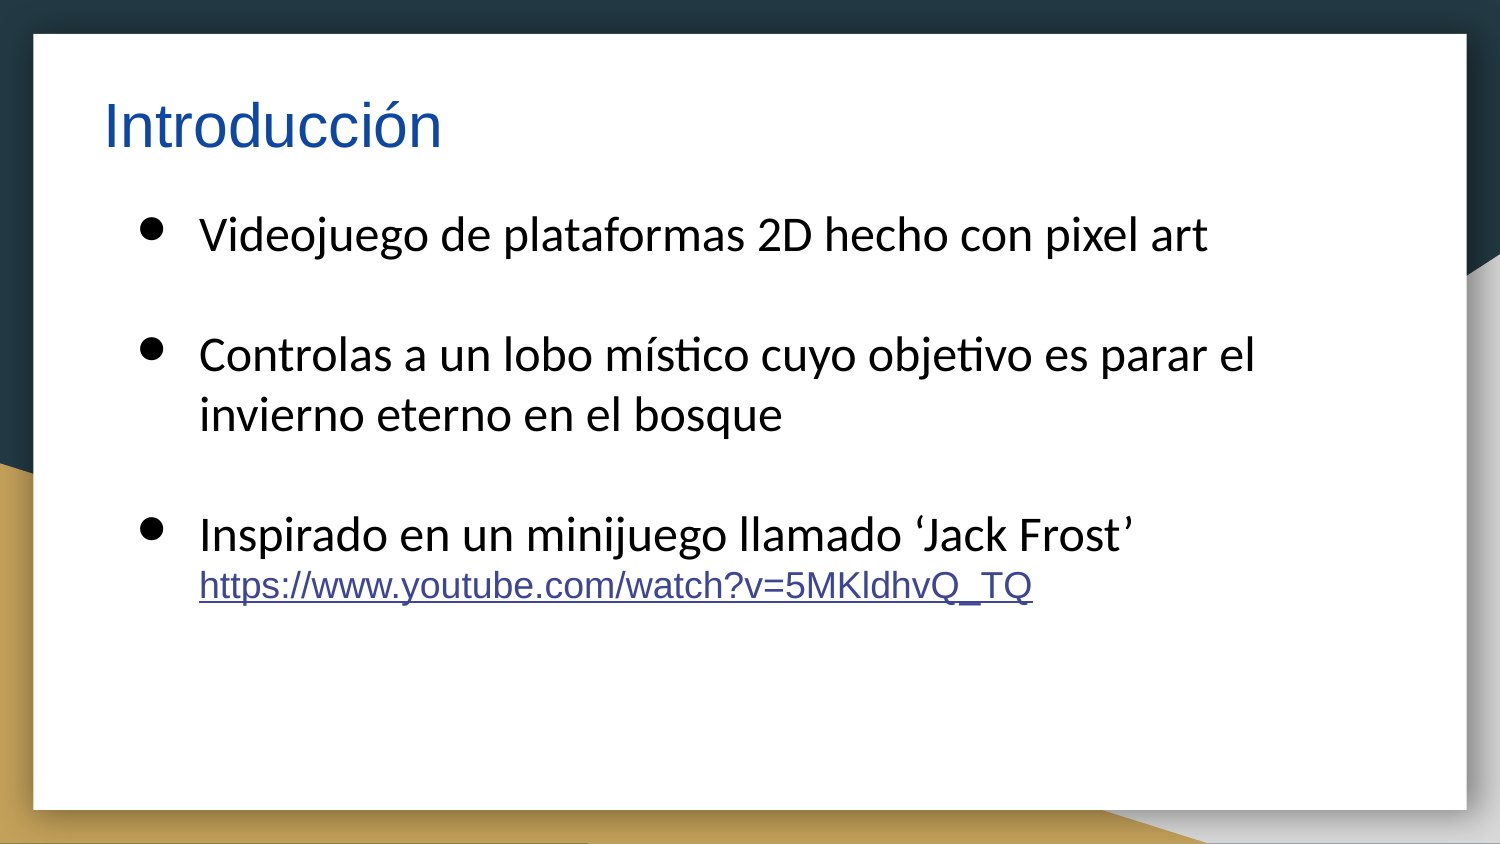

# Introducción
Videojuego de plataformas 2D hecho con pixel art

Controlas a un lobo místico cuyo objetivo es parar el invierno eterno en el bosque

Inspirado en un minijuego llamado ‘Jack Frost’
https://www.youtube.com/watch?v=5MKldhvQ_TQ

01

02

Escribe aquí tu texto Escribe aquí tu texto Escribe aquí tu texto Escribe aquí tu texto Escribe aquí tu texto Escribe aquí tu texto Escribe aquí tu texto.
03
Escribe aquí tu texto Escribe aquí tu texto Escribe aquí tu texto Escribe aquí tu texto Escribe aquí tu texto Escribe aquí tu texto Escribe aquí tu texto.